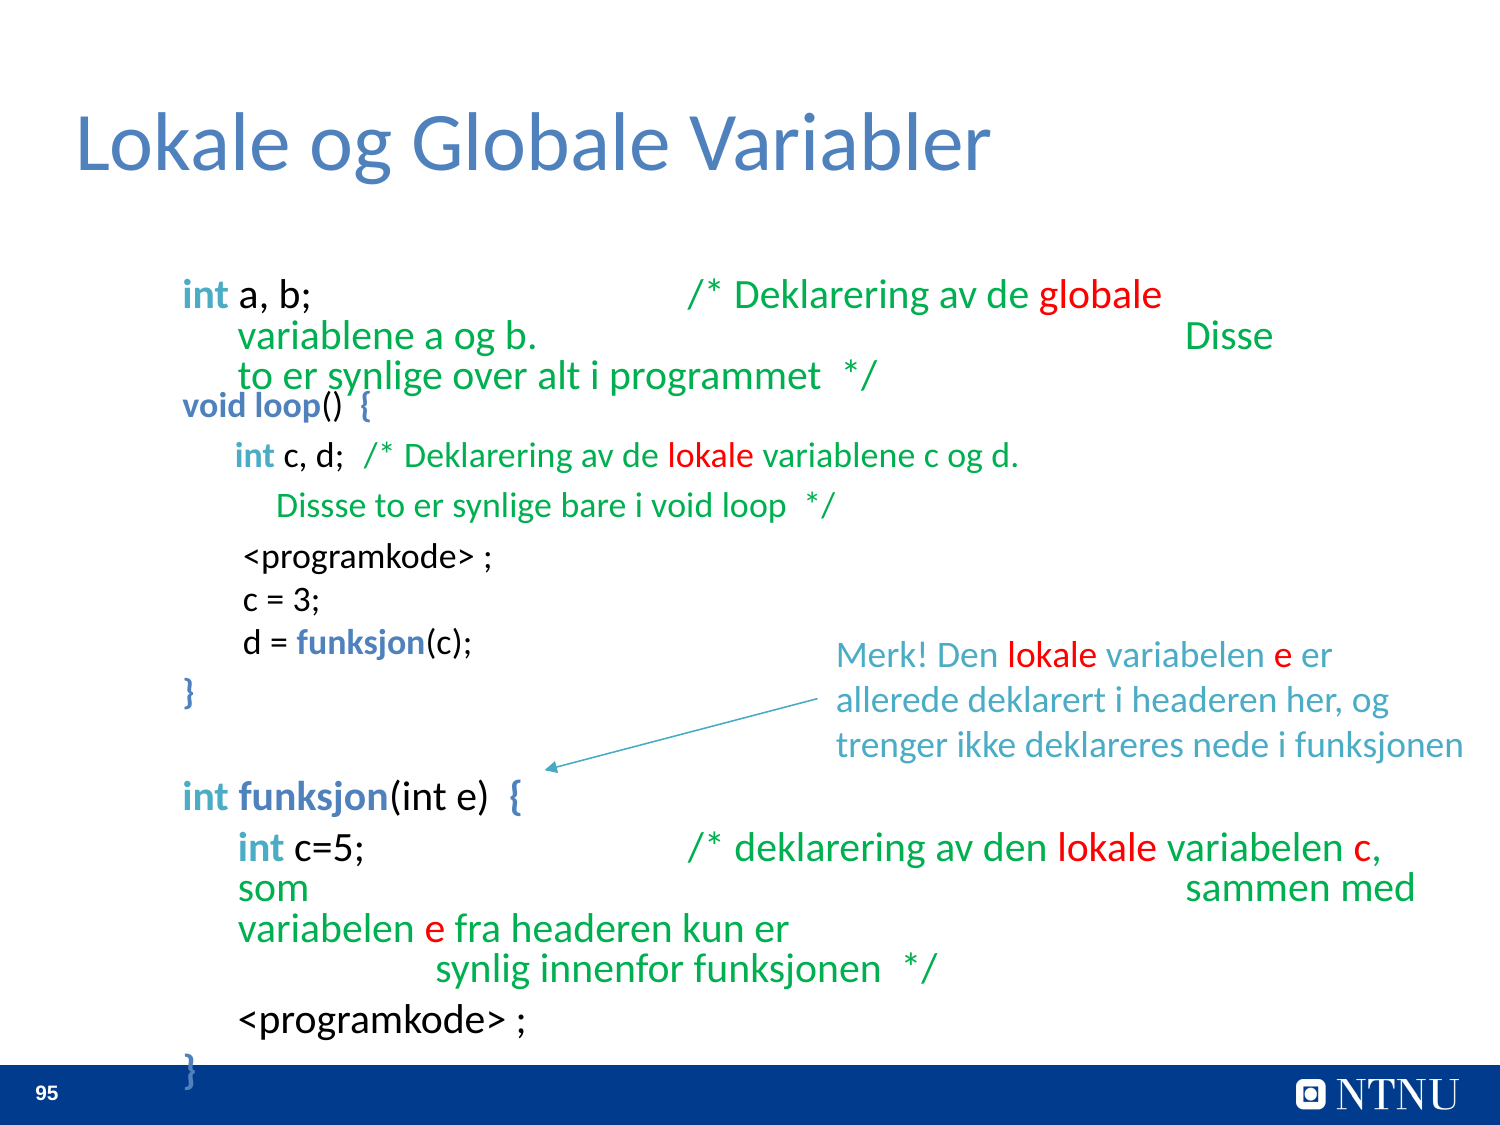

Lokale og Globale Variabler
int a, b;			/* Deklarering av de globale variablene a og b. 				     Disse to er synlige over alt i programmet  */

void loop()  {
	int c, d;			/* Deklarering av de lokale variablene c og d.
						     Dissse to er synlige bare i void loop  */
	 <programkode> ;
 c = 3;
 d = funksjon(c);
}

Merk! Den lokale variabelen e er
allerede deklarert i headeren her, og
trenger ikke deklareres nede i funksjonen
int funksjon(int e)  {
	int c=5;			/* deklarering av den lokale variabelen c, som 						     sammen med variabelen e fra headeren kun er 					     synlig innenfor funksjonen  */
	<programkode> ;
}